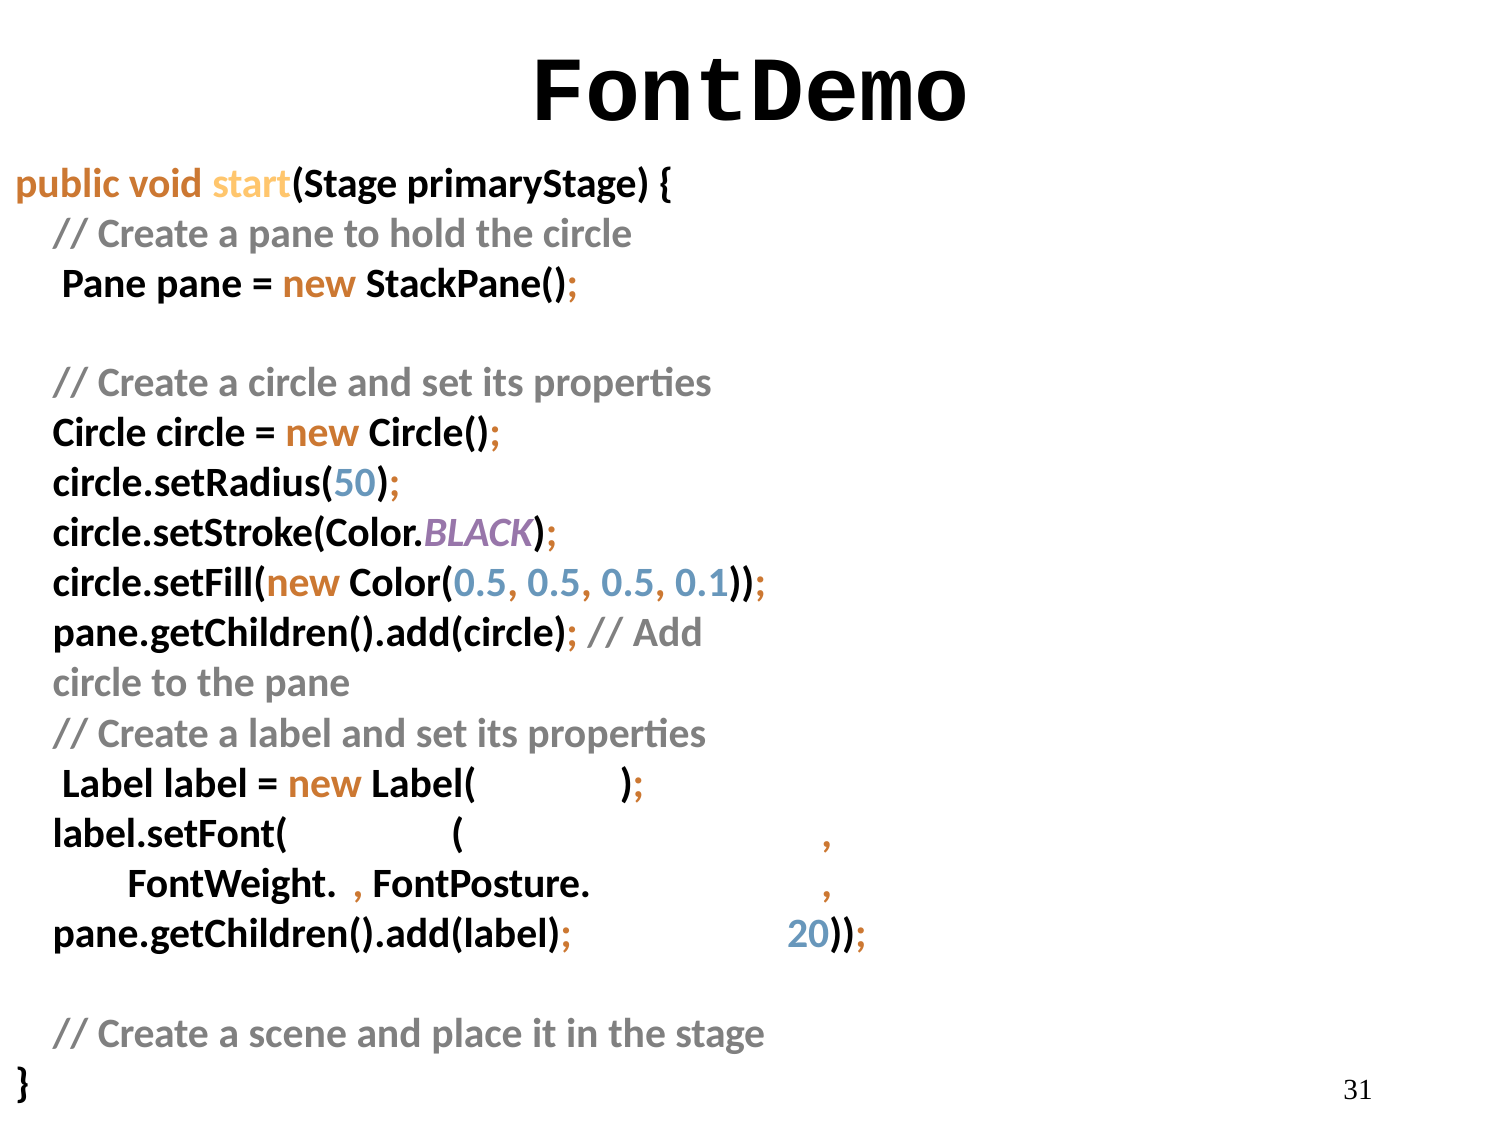

# FontDemo
public void start(Stage primaryStage) {
// Create a pane to hold the circle  Pane pane = new StackPane();

// Create a circle and set its properties  Circle circle = new Circle();  circle.setRadius(50);  circle.setStroke(Color.BLACK);  circle.setFill(new Color(0.5, 0.5, 0.5, 0.1));
pane.getChildren().add(circle); // Add circle to the pane
// Create a label and set its properties  Label label = new Label(	);  label.setFont(	(
FontWeight.	, FontPosture.  pane.getChildren().add(label);
,
, 20));
// Create a scene and place it in the stage
}
31